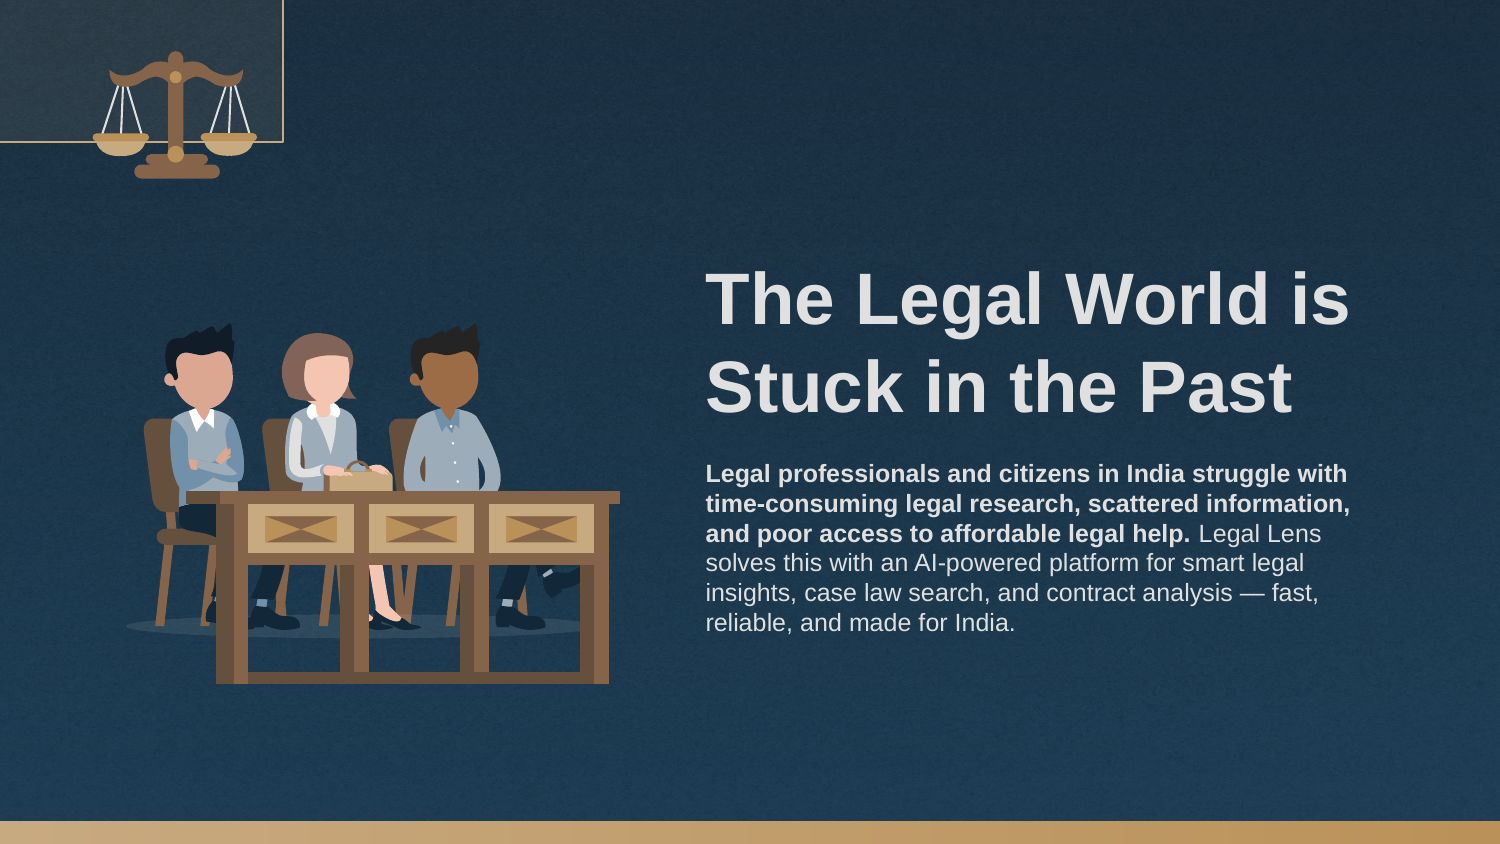

# The Legal World is Stuck in the Past

Legal professionals and citizens in India struggle with time-consuming legal research, scattered information, and poor access to affordable legal help. Legal Lens solves this with an AI-powered platform for smart legal insights, case law search, and contract analysis — fast, reliable, and made for India.